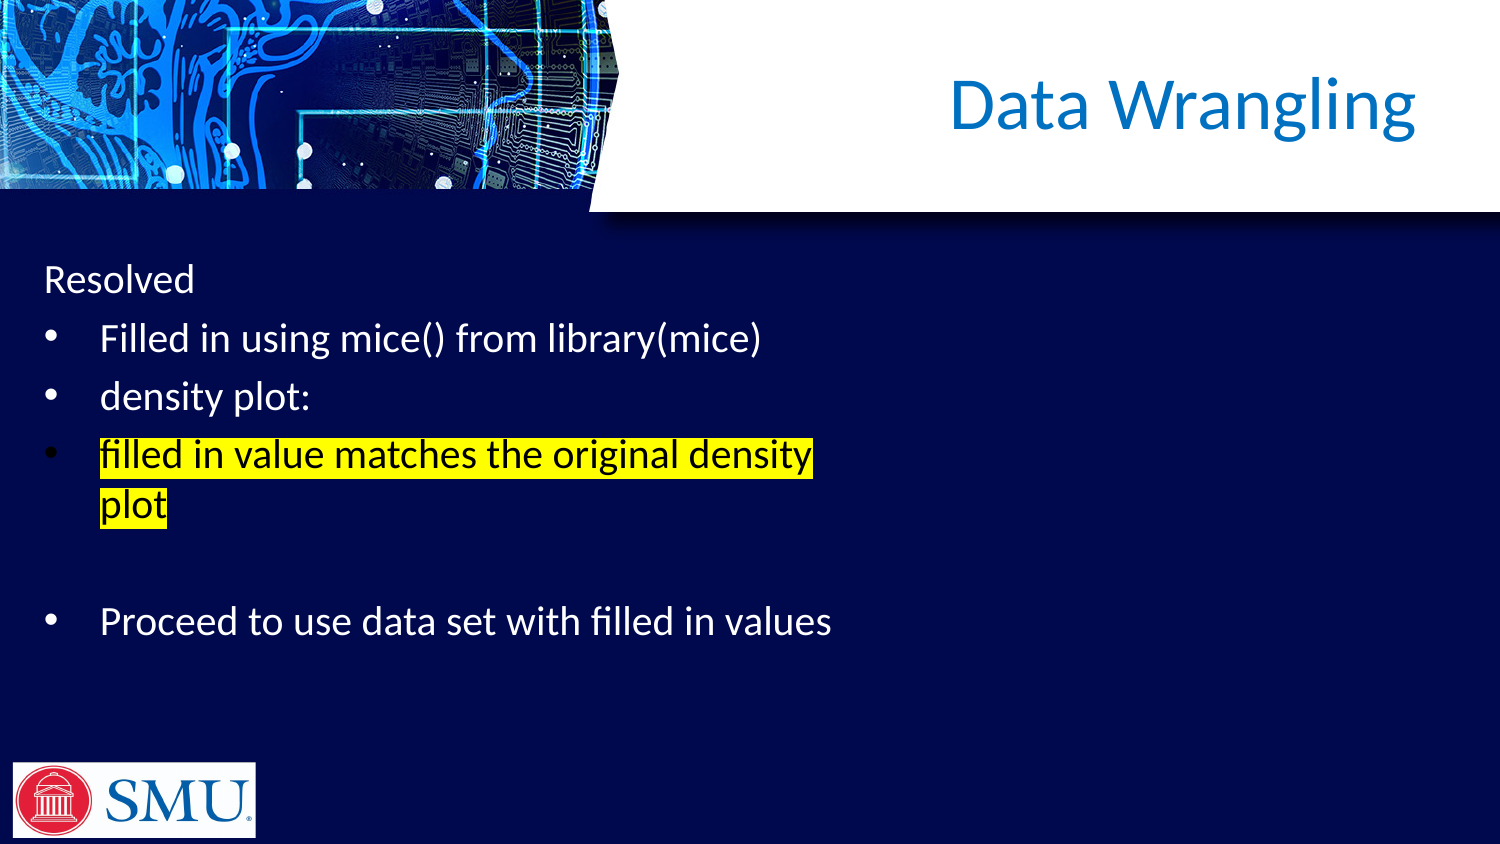

# Data Wrangling
Resolved
Filled in using mice() from library(mice)
density plot:
filled in value matches the original density plot

Proceed to use data set with filled in values